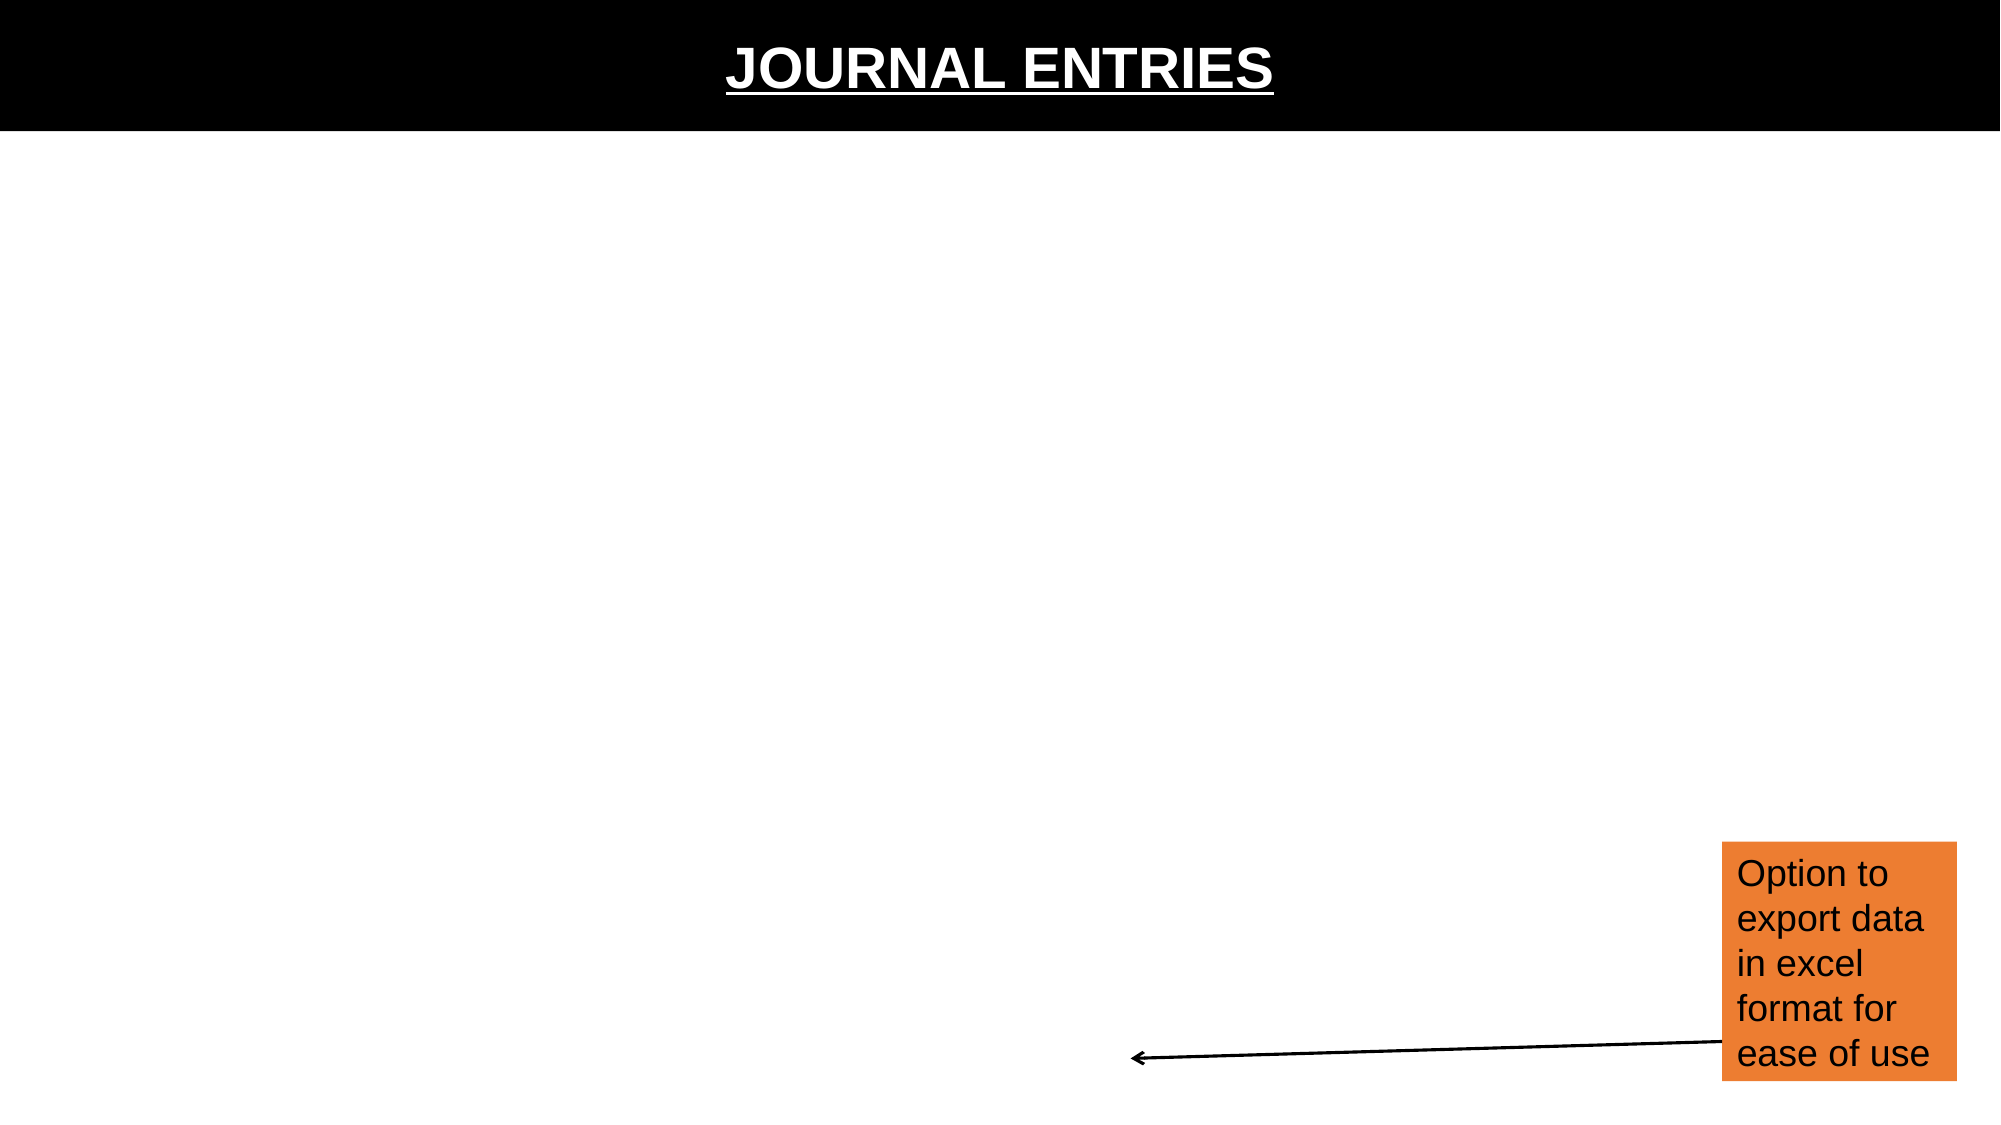

JOURNAL ENTRIES
Option to export data in excel format for ease of use